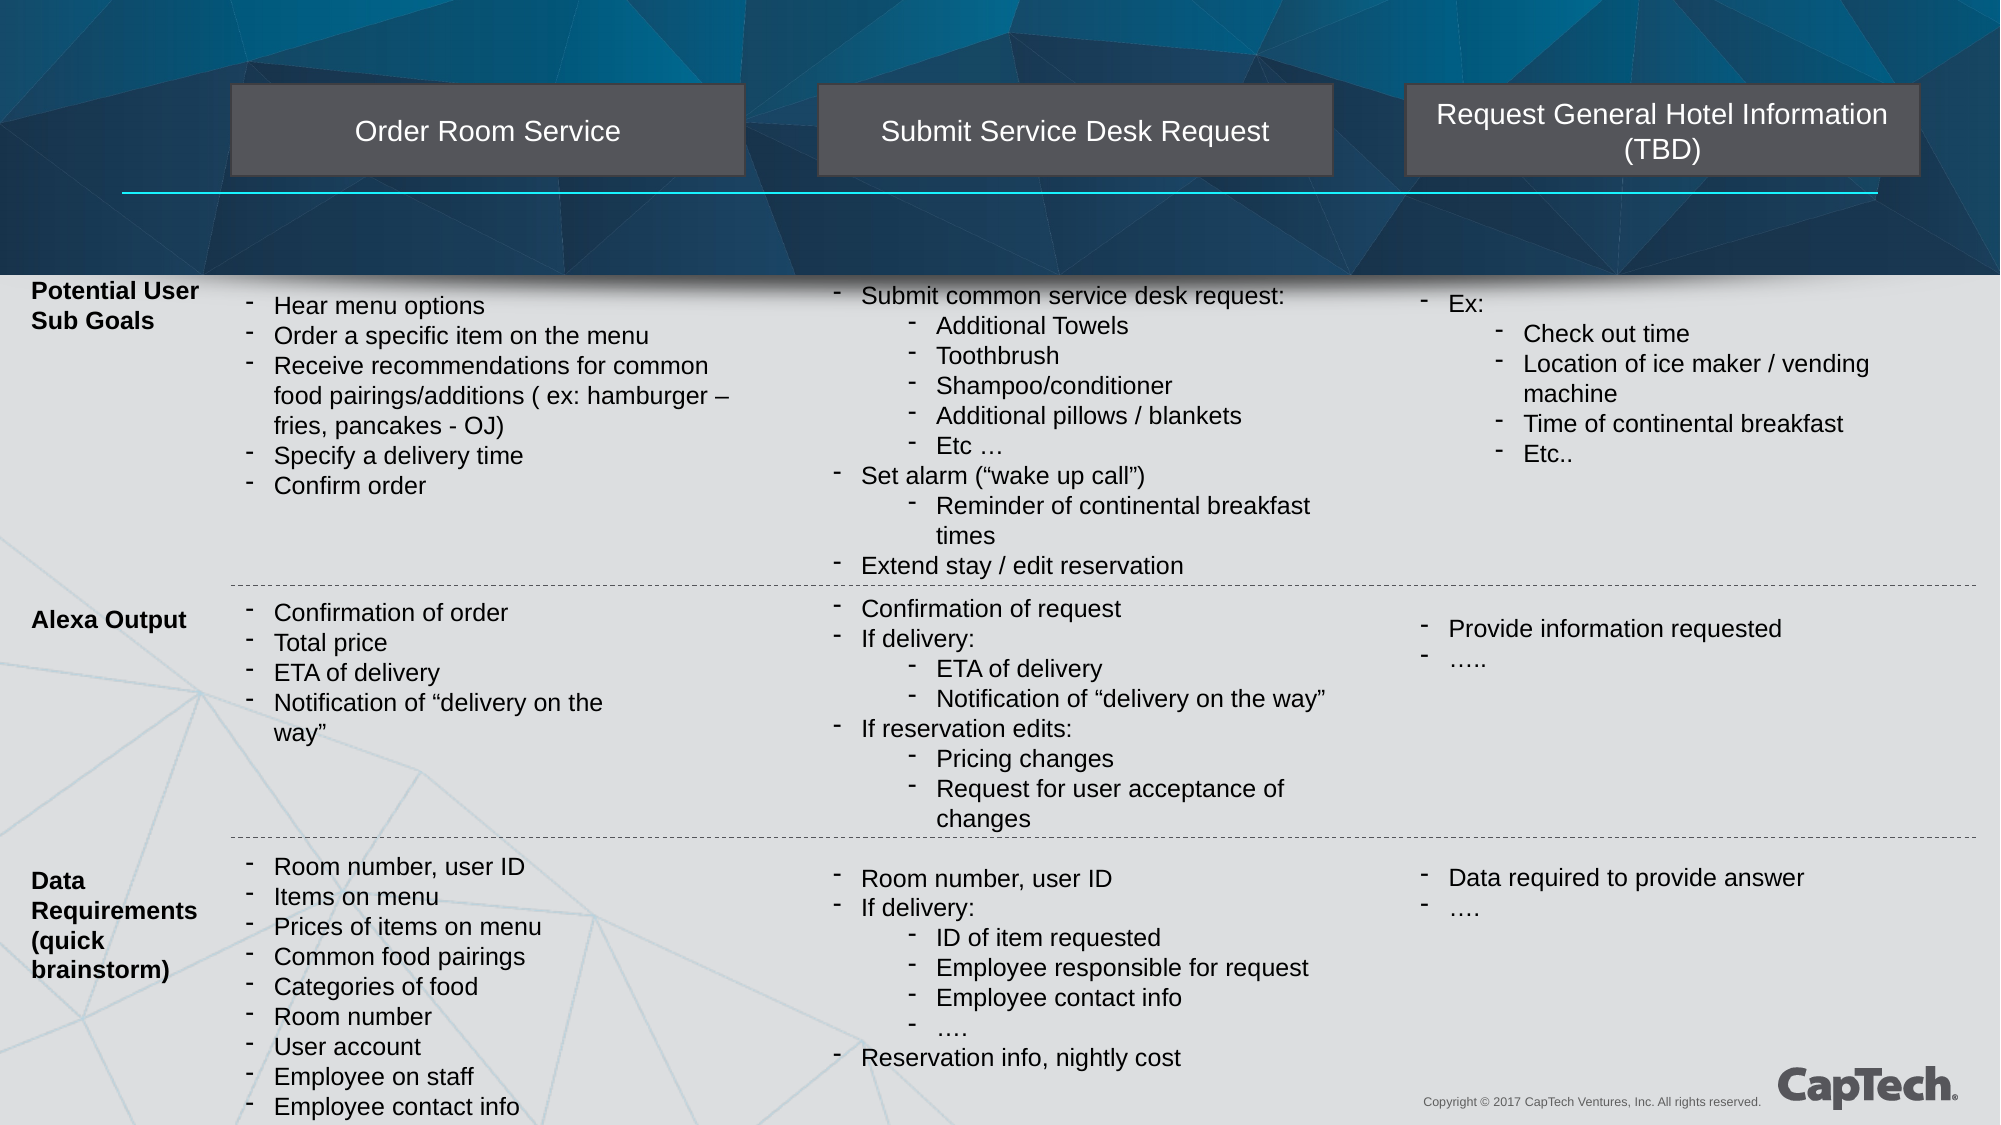

Request General Hotel Information (TBD)
Submit Service Desk Request
Order Room Service
Potential User
Sub Goals
Submit common service desk request:
Additional Towels
Toothbrush
Shampoo/conditioner
Additional pillows / blankets
Etc …
Set alarm (“wake up call”)
Reminder of continental breakfast times
Extend stay / edit reservation
Ex:
Check out time
Location of ice maker / vending machine
Time of continental breakfast
Etc..
Hear menu options
Order a specific item on the menu
Receive recommendations for common food pairings/additions ( ex: hamburger – fries, pancakes - OJ)
Specify a delivery time
Confirm order
Confirmation of request
If delivery:
ETA of delivery
Notification of “delivery on the way”
If reservation edits:
Pricing changes
Request for user acceptance of changes
Confirmation of order
Total price
ETA of delivery
Notification of “delivery on the way”
Alexa Output
Provide information requested
…..
Room number, user ID
Items on menu
Prices of items on menu
Common food pairings
Categories of food
Room number
User account
Employee on staff
Employee contact info
Room number, user ID
If delivery:
ID of item requested
Employee responsible for request
Employee contact info
….
Reservation info, nightly cost
Data required to provide answer
….
Data Requirements (quick brainstorm)